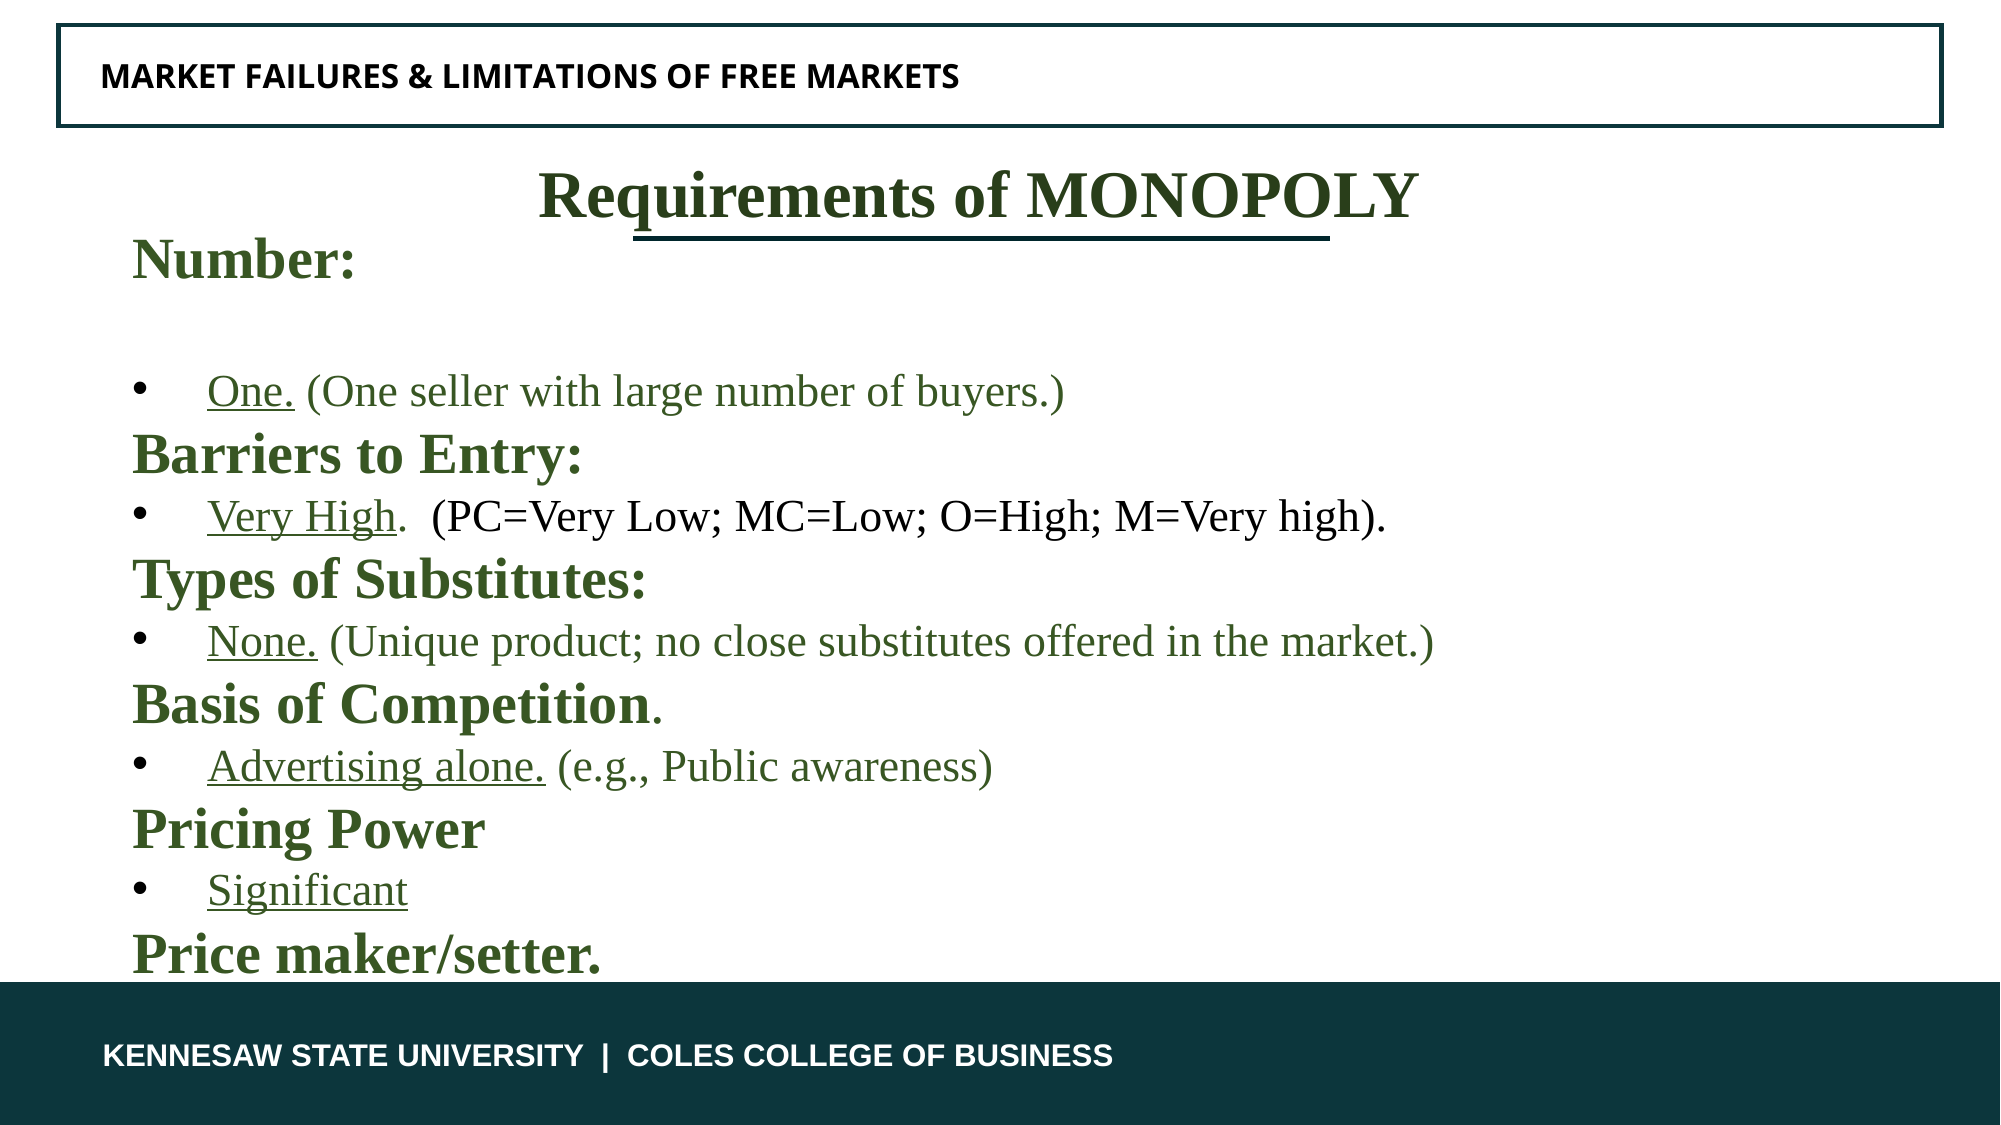

MARKET FAILURES & LIMITATIONS OF FREE MARKETS
Requirements of MONOPOLY
Number:
One. (One seller with large number of buyers.)
Barriers to Entry:
Very High.  (PC=Very Low; MC=Low; O=High; M=Very high).
Types of Substitutes:
None. (Unique product; no close substitutes offered in the market.)
Basis of Competition.
Advertising alone. (e.g., Public awareness)
Pricing Power
Significant
Price maker/setter.
		FYI: Many monopolies are government licensed or franchised

          KENNESAW STATE UNIVERSITY  |  COLES COLLEGE OF BUSINESS